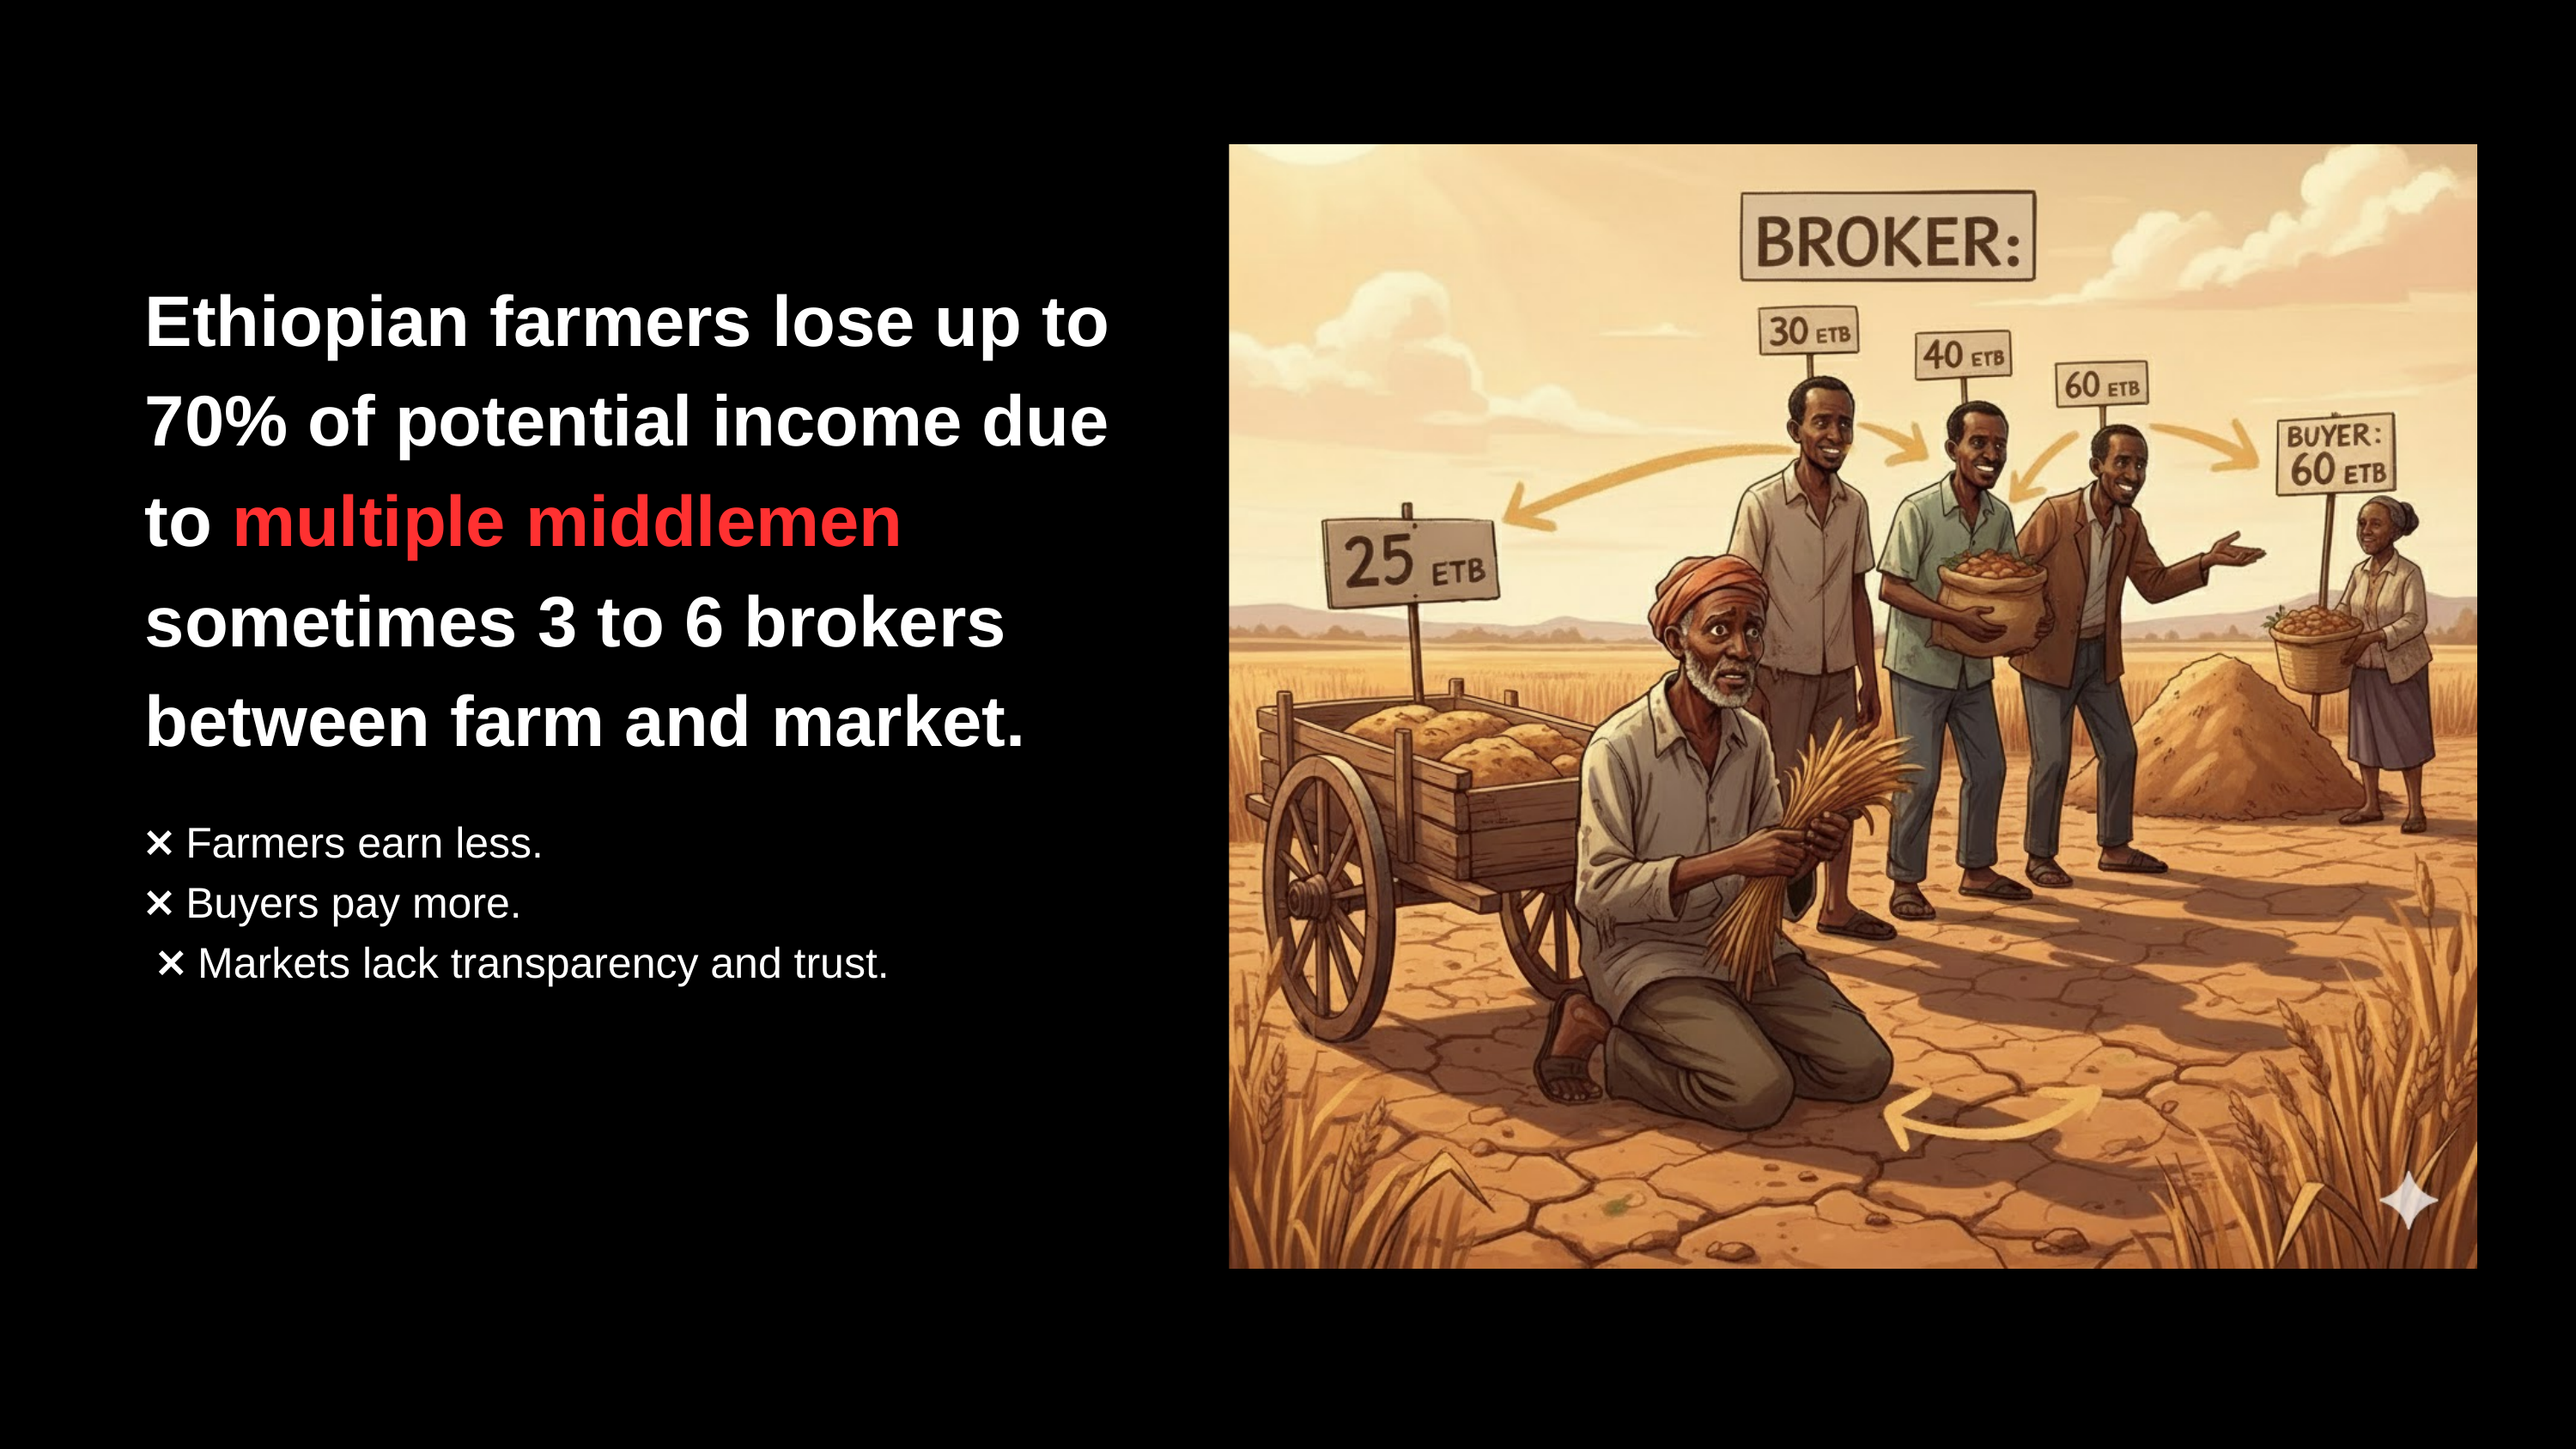

Ethiopian farmers lose up to 70% of potential income due to multiple middlemen  sometimes 3 to 6 brokers between farm and market.
❌ Farmers earn less.
❌ Buyers pay more.
 ❌ Markets lack transparency and trust.